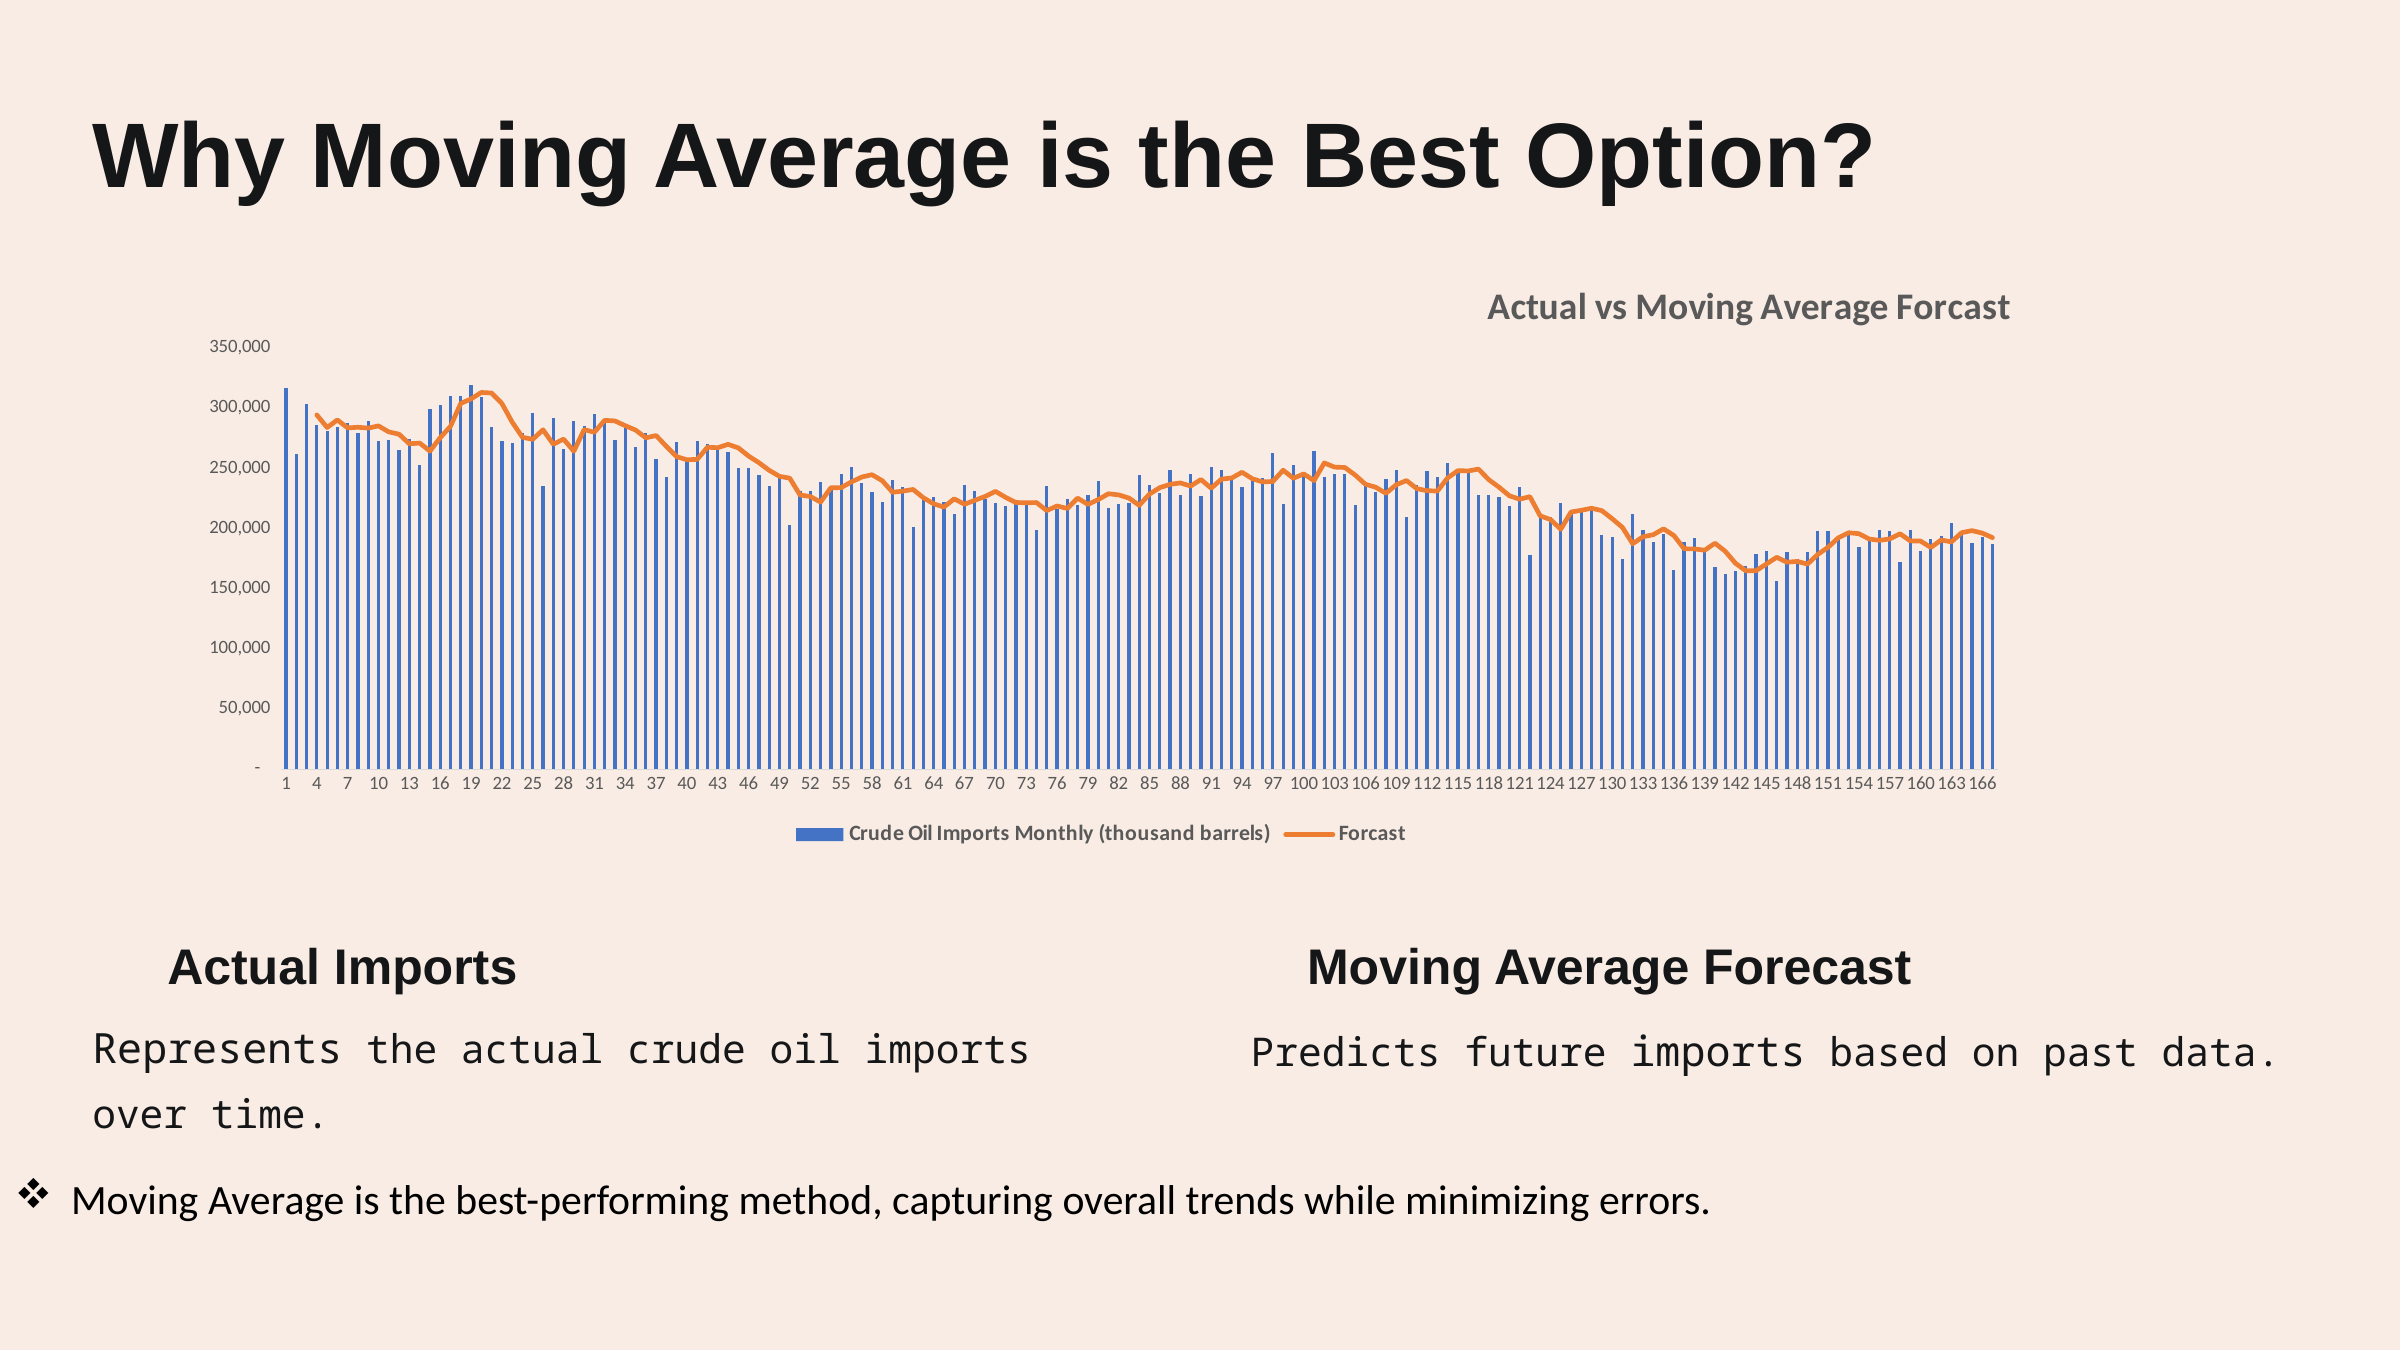

Why Moving Average is the Best Option?

### Chart: Actual vs Moving Average Forcast

| Category | Crude Oil Imports Monthly (thousand barrels) | Forcast |
|---|---|---|
Moving Average Forecast
Actual Imports
Represents the actual crude oil imports over time.
Predicts future imports based on past data.
Moving Average is the best-performing method, capturing overall trends while minimizing errors.